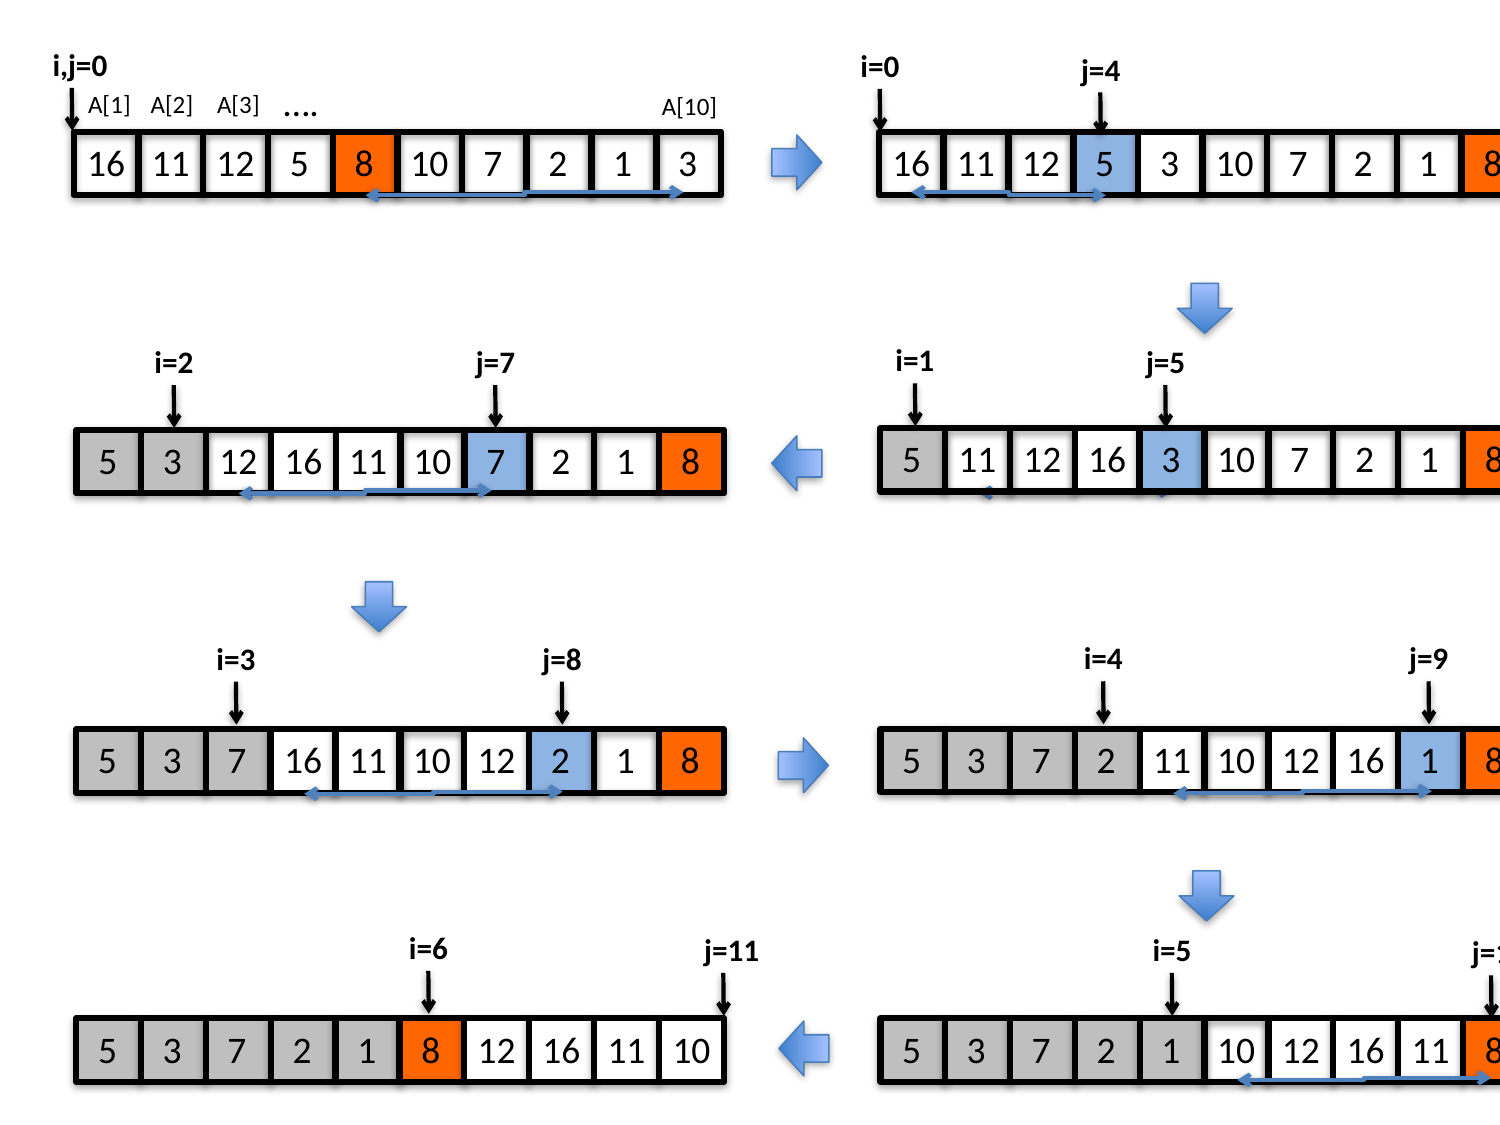

i,j=0
….
16

11

12

 5

 8

10

 7

 2

 1

 3

i=0
j=4
16

11

12

 3

10

 7

 2

 1

 5
 8

i=1
j=5

11

12

10

 7

 2

 1

16
 3
 8
 5
i=2
j=7
 5

12

10

 2

 1

 3
16
11
 7
 8

i=4
j=9
i=3
j=8
 5

10

 3
11
 8
 7
 2
12
16
 1
 5

10

 1

 3
16
11
 8
 7
12
 2

i=6
j=11
i=5
j=10
 5

 3
 7
 2
 1
 8
12
16
11
10
 5

10

 3
 8
 7
 2
 1
12
16
11

A[2]
A[3]
A[1]
A[10]